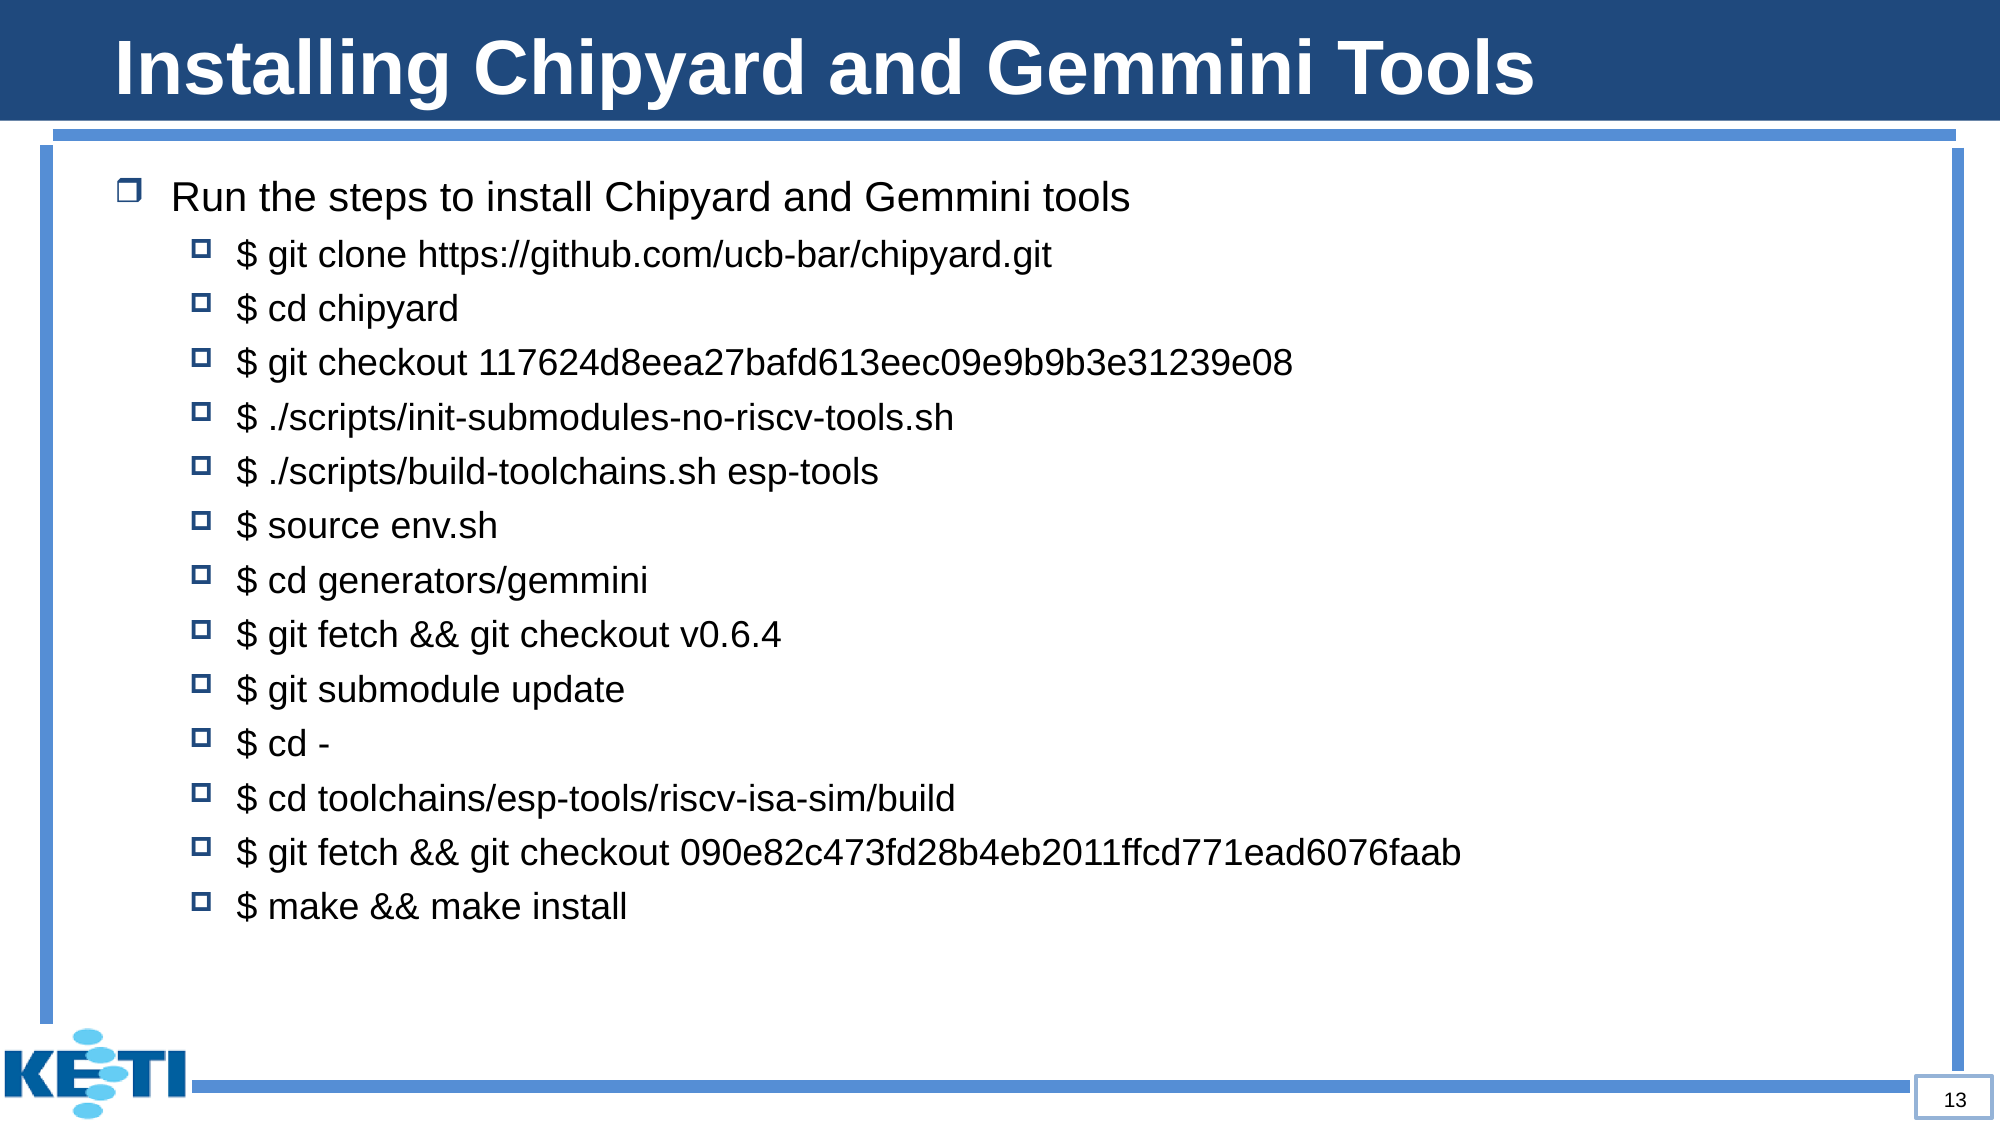

# Installing Chipyard and Gemmini Tools
Run the steps to install Chipyard and Gemmini tools
$ git clone https://github.com/ucb-bar/chipyard.git
$ cd chipyard
$ git checkout 117624d8eea27bafd613eec09e9b9b3e31239e08
$ ./scripts/init-submodules-no-riscv-tools.sh
$ ./scripts/build-toolchains.sh esp-tools
$ source env.sh
$ cd generators/gemmini
$ git fetch && git checkout v0.6.4
$ git submodule update
$ cd -
$ cd toolchains/esp-tools/riscv-isa-sim/build
$ git fetch && git checkout 090e82c473fd28b4eb2011ffcd771ead6076faab
$ make && make install

13